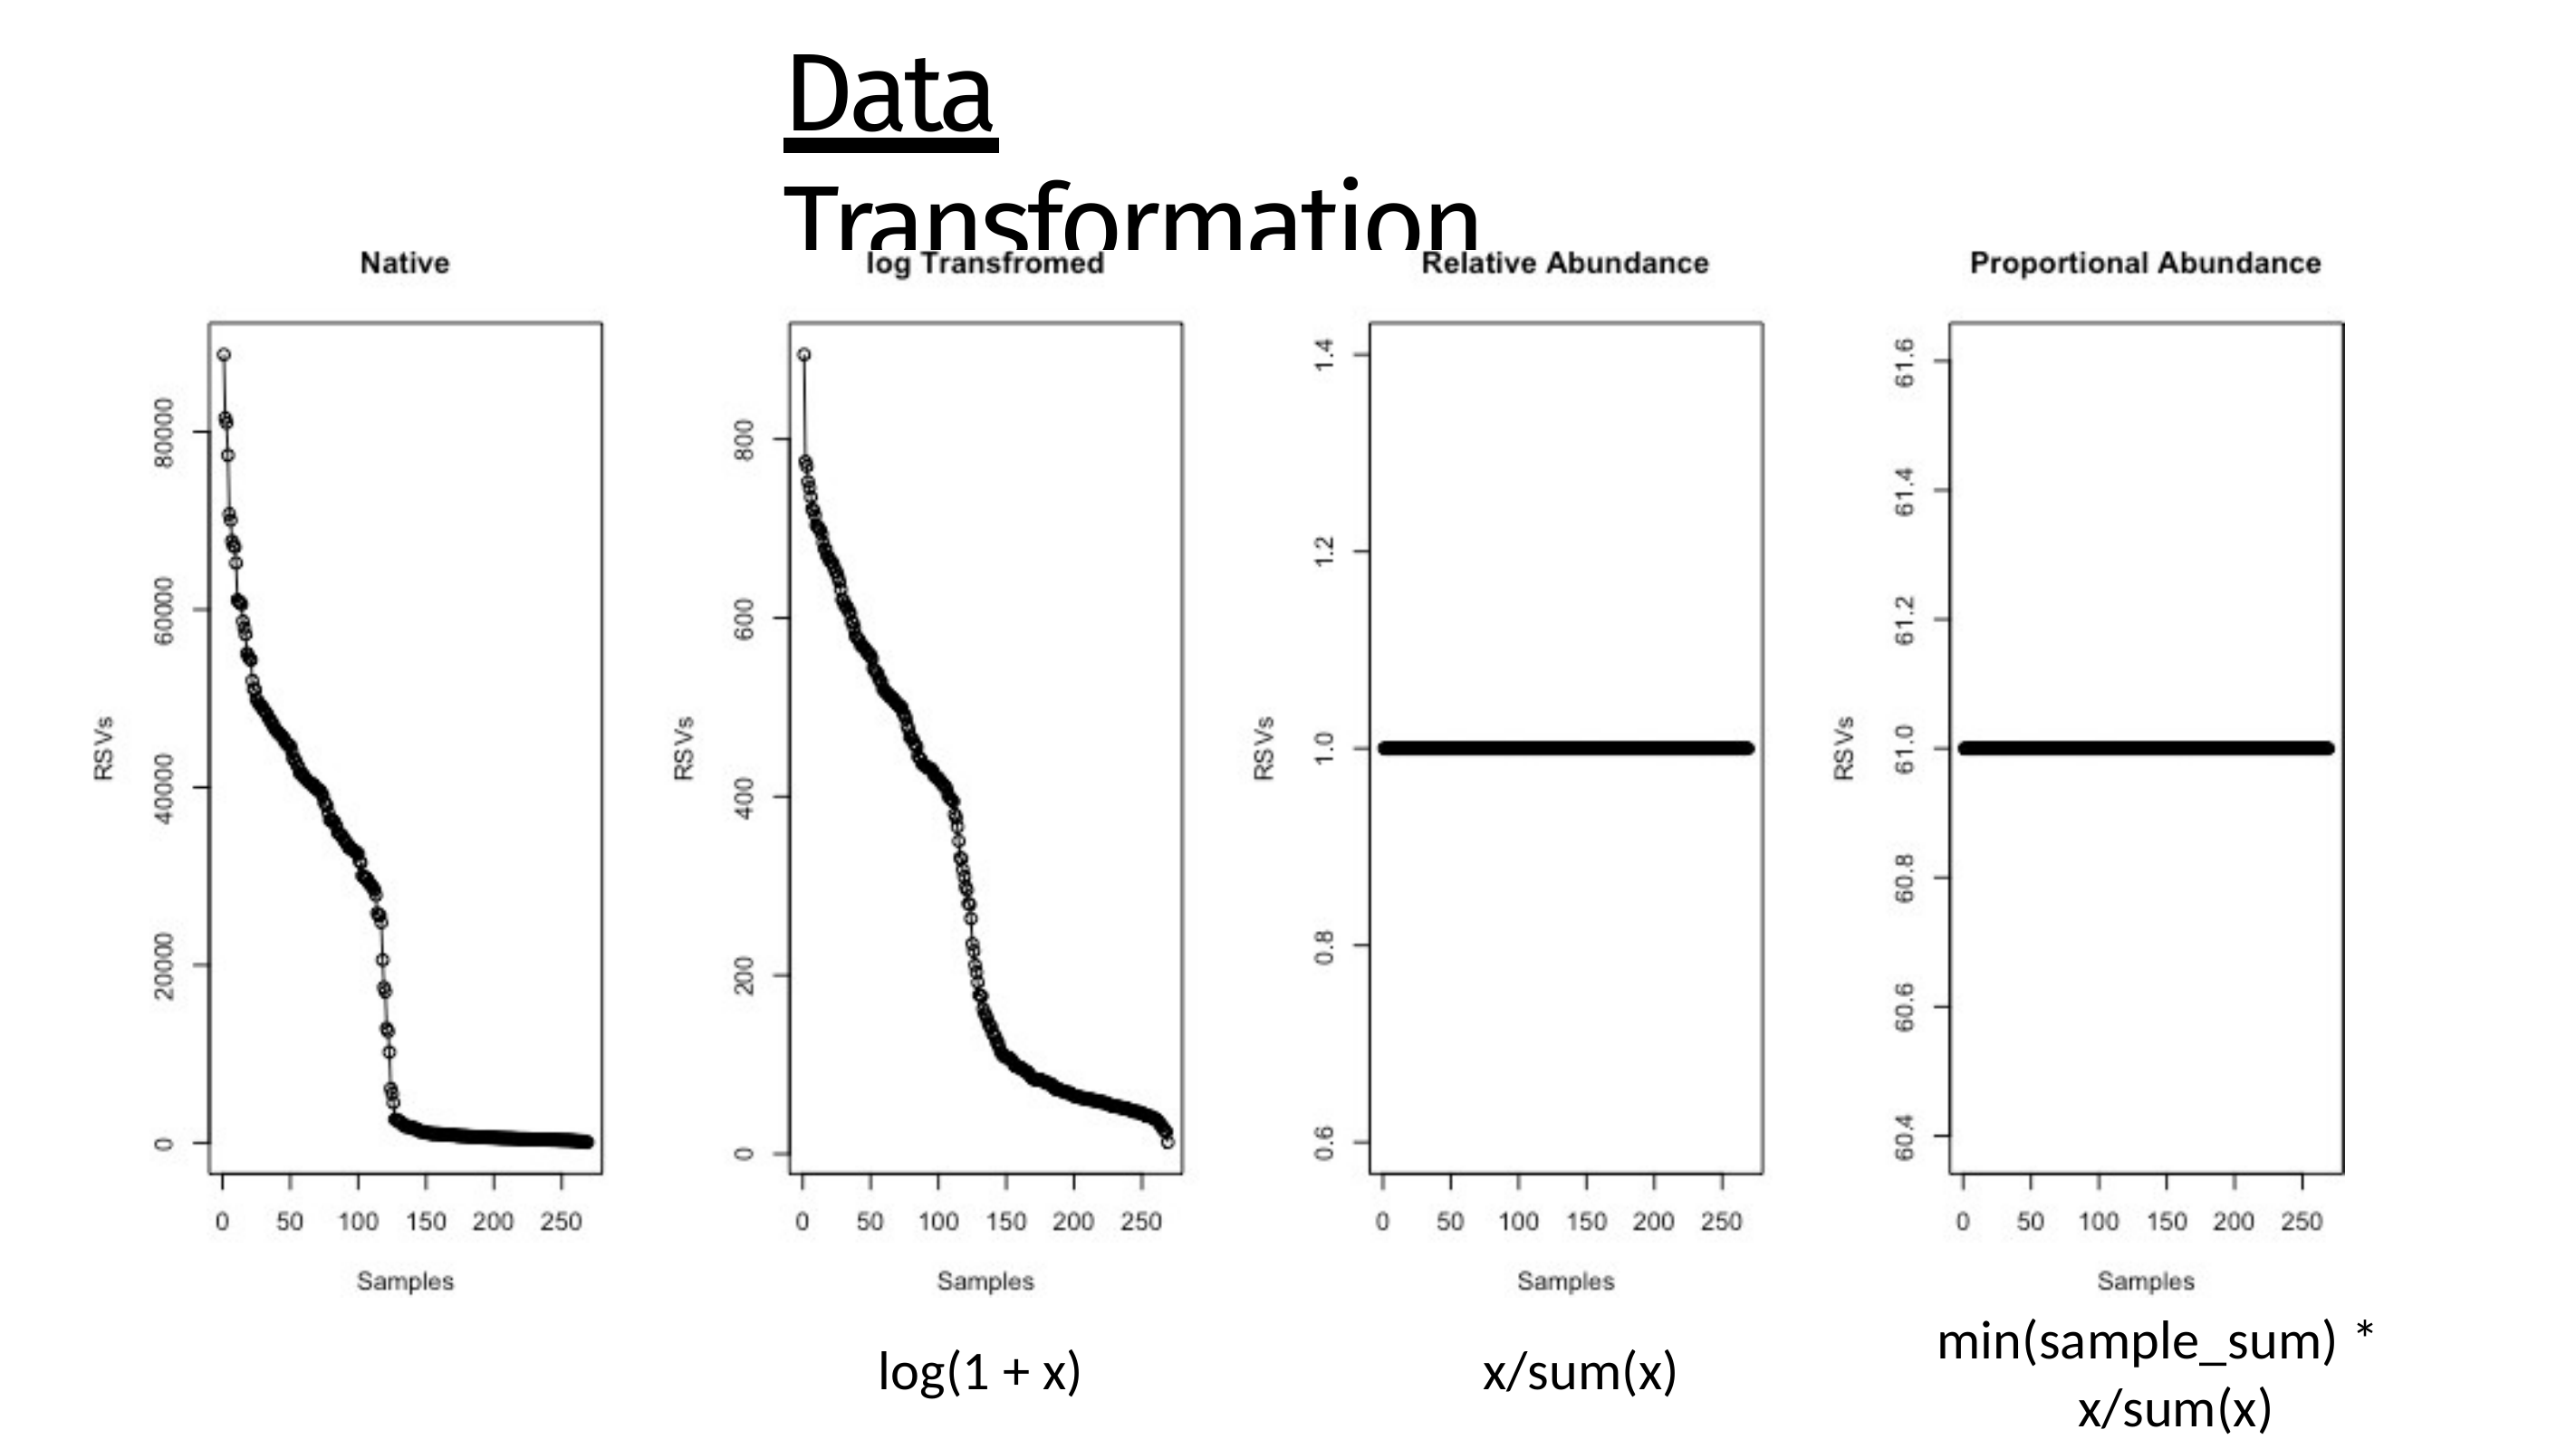

# Data Transformation

min(sample_sum) *  x/sum(x)
log(1 + x)
x/sum(x)